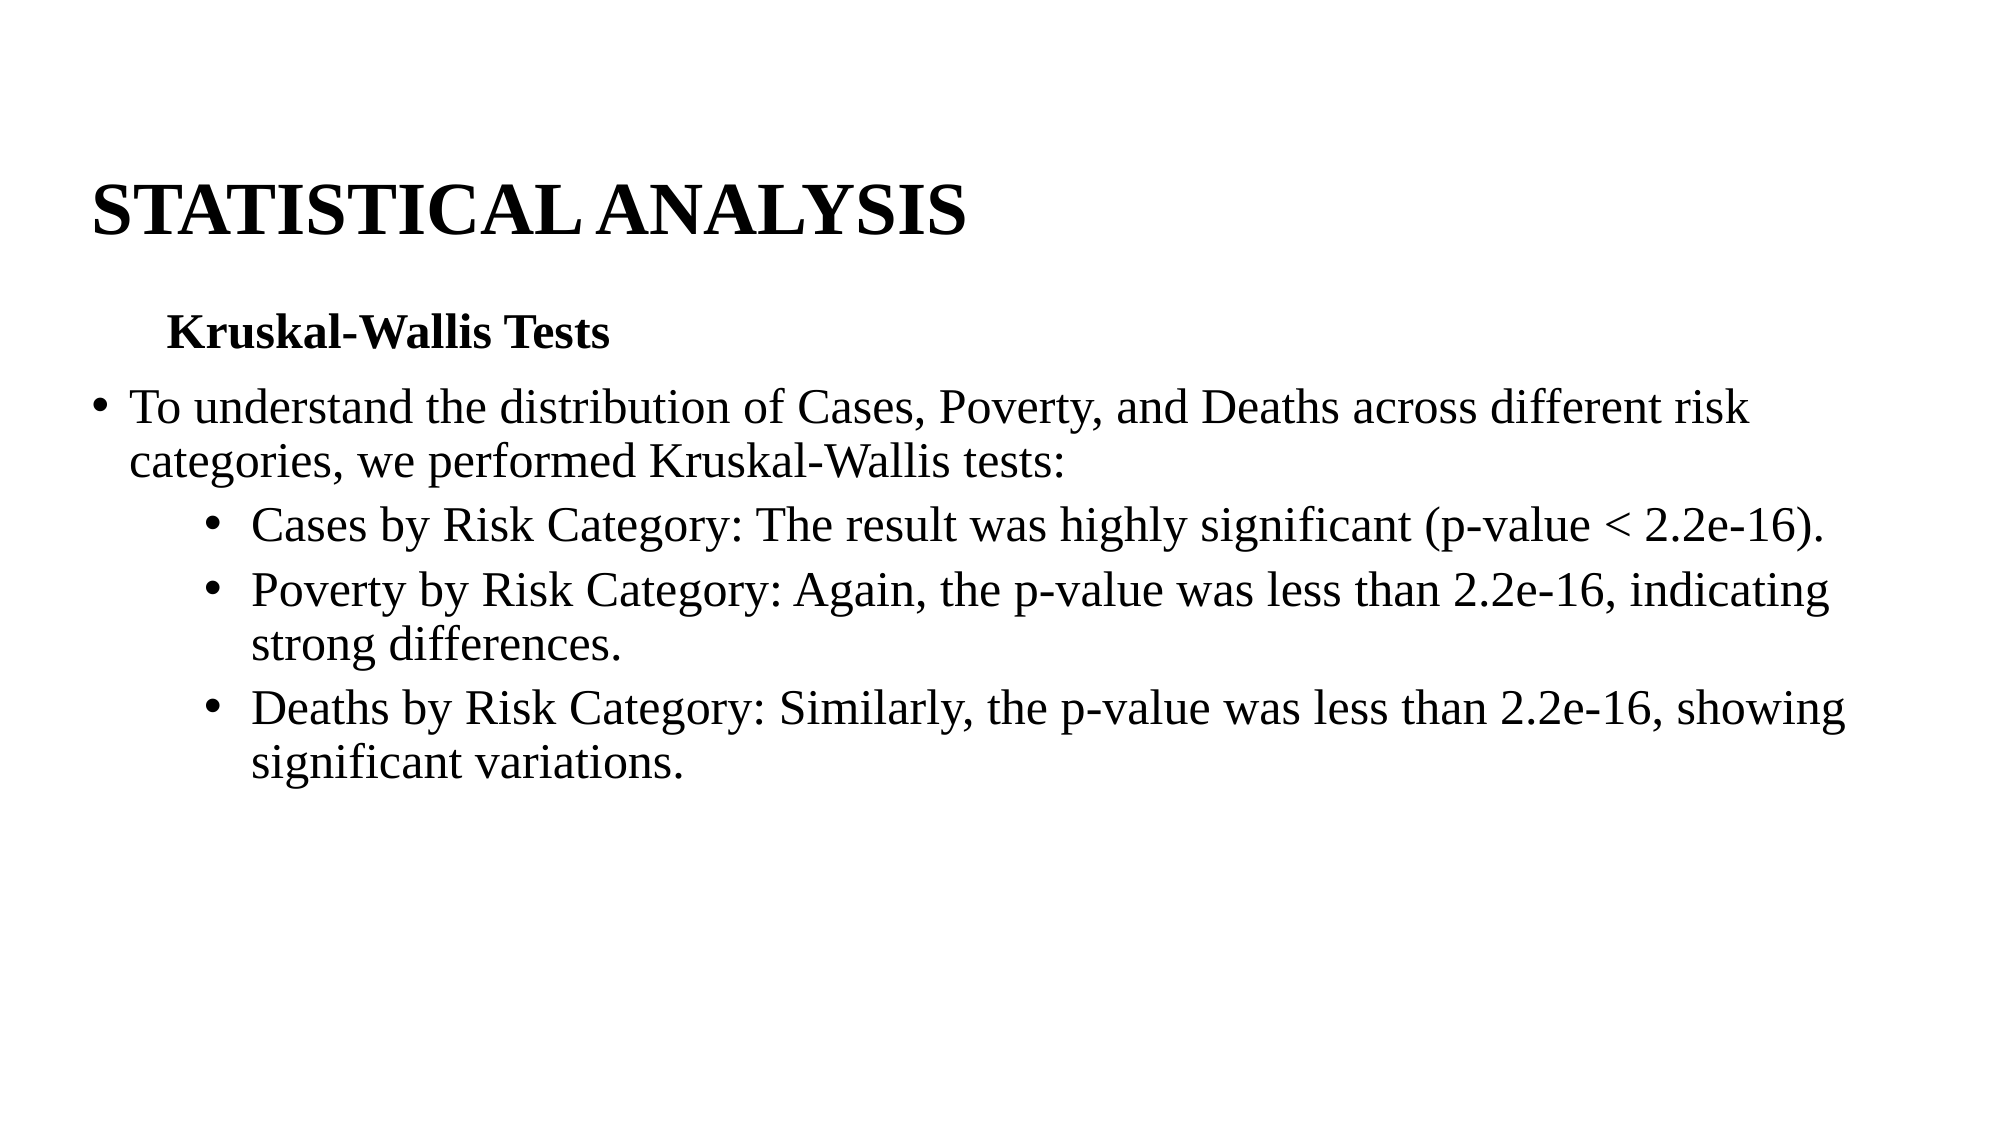

# STATISTICAL ANALYSIS

Kruskal-Wallis Tests
To understand the distribution of Cases, Poverty, and Deaths across different risk categories, we performed Kruskal-Wallis tests:
Cases by Risk Category: The result was highly significant (p-value < 2.2e-16).
Poverty by Risk Category: Again, the p-value was less than 2.2e-16, indicating strong differences.
Deaths by Risk Category: Similarly, the p-value was less than 2.2e-16, showing significant variations.